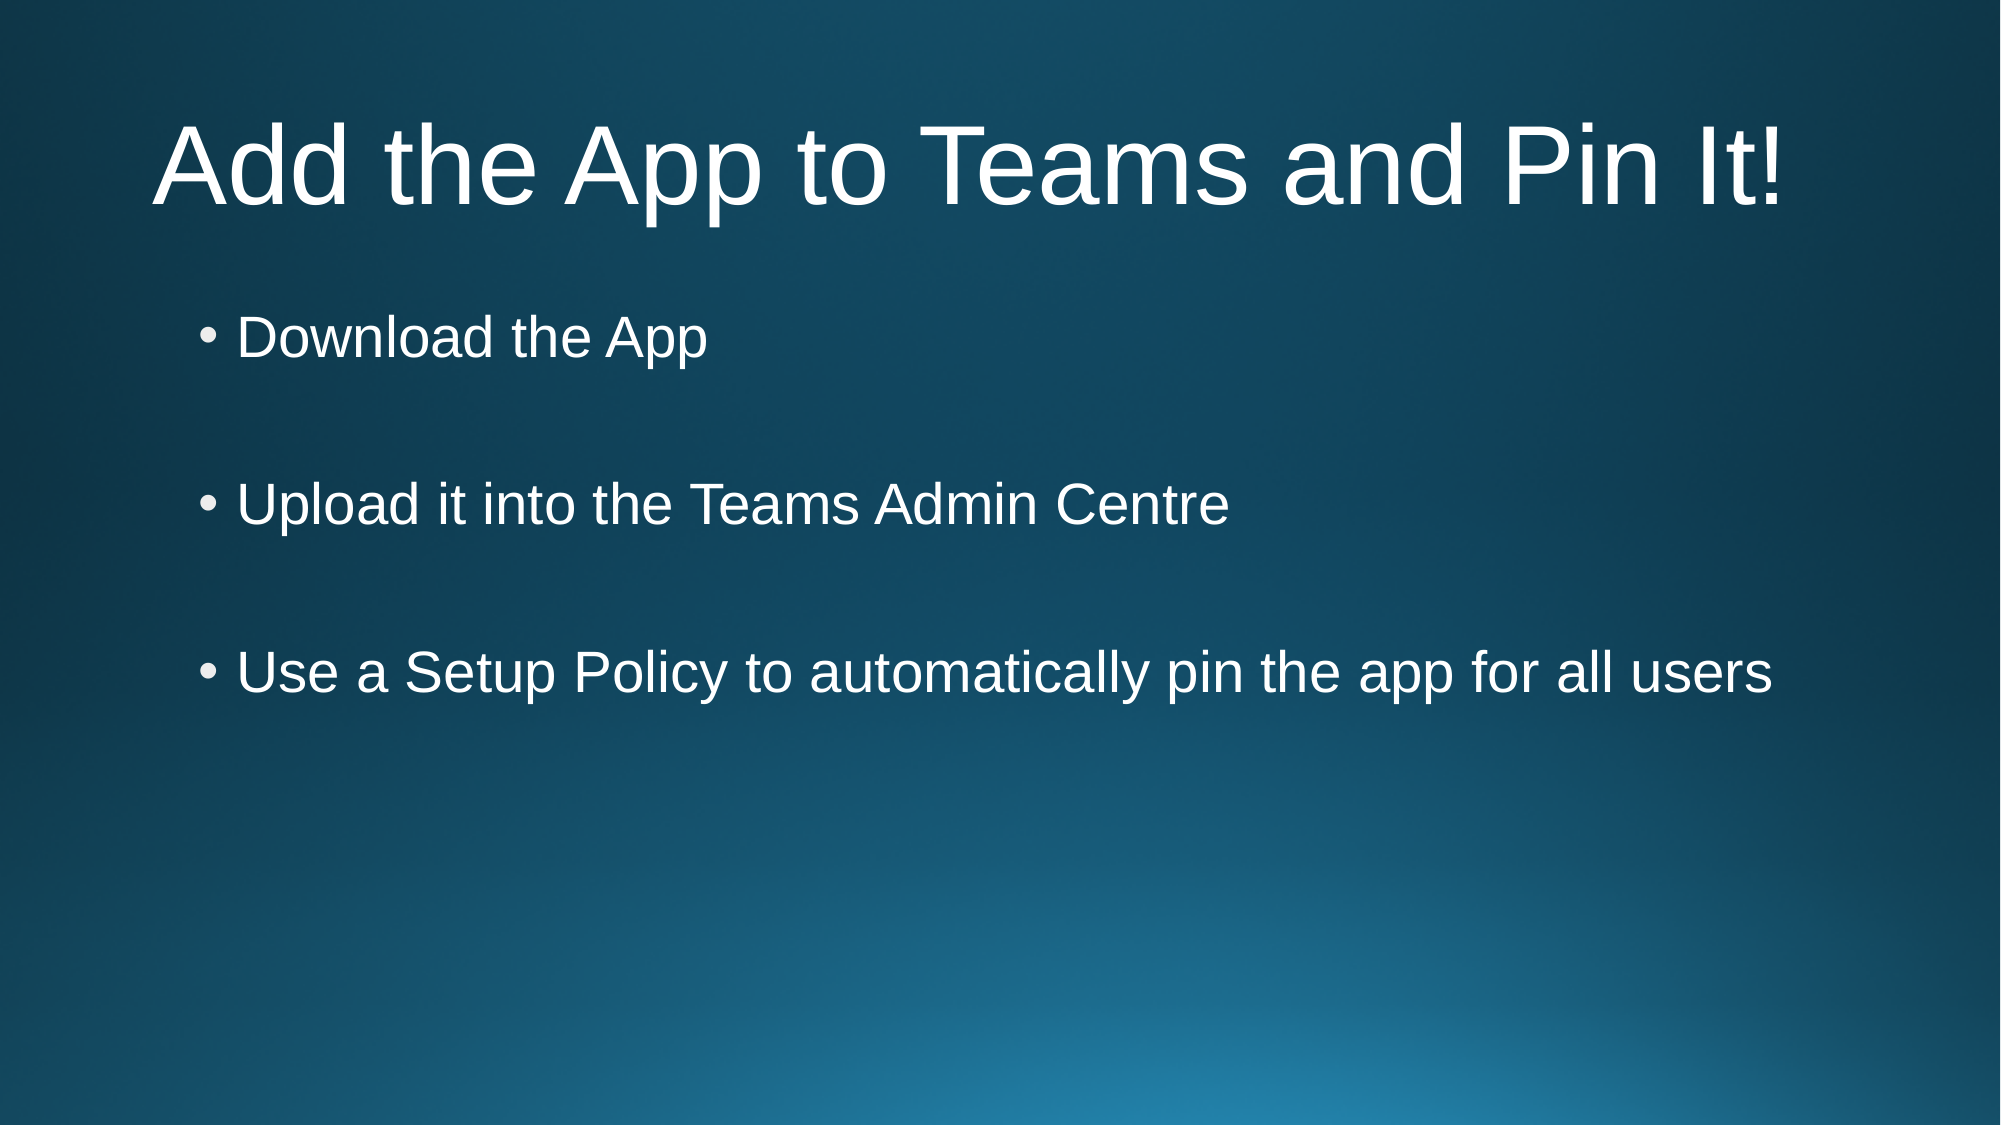

# Add the App to Teams and Pin It!
Download the App

Upload it into the Teams Admin Centre

Use a Setup Policy to automatically pin the app for all users